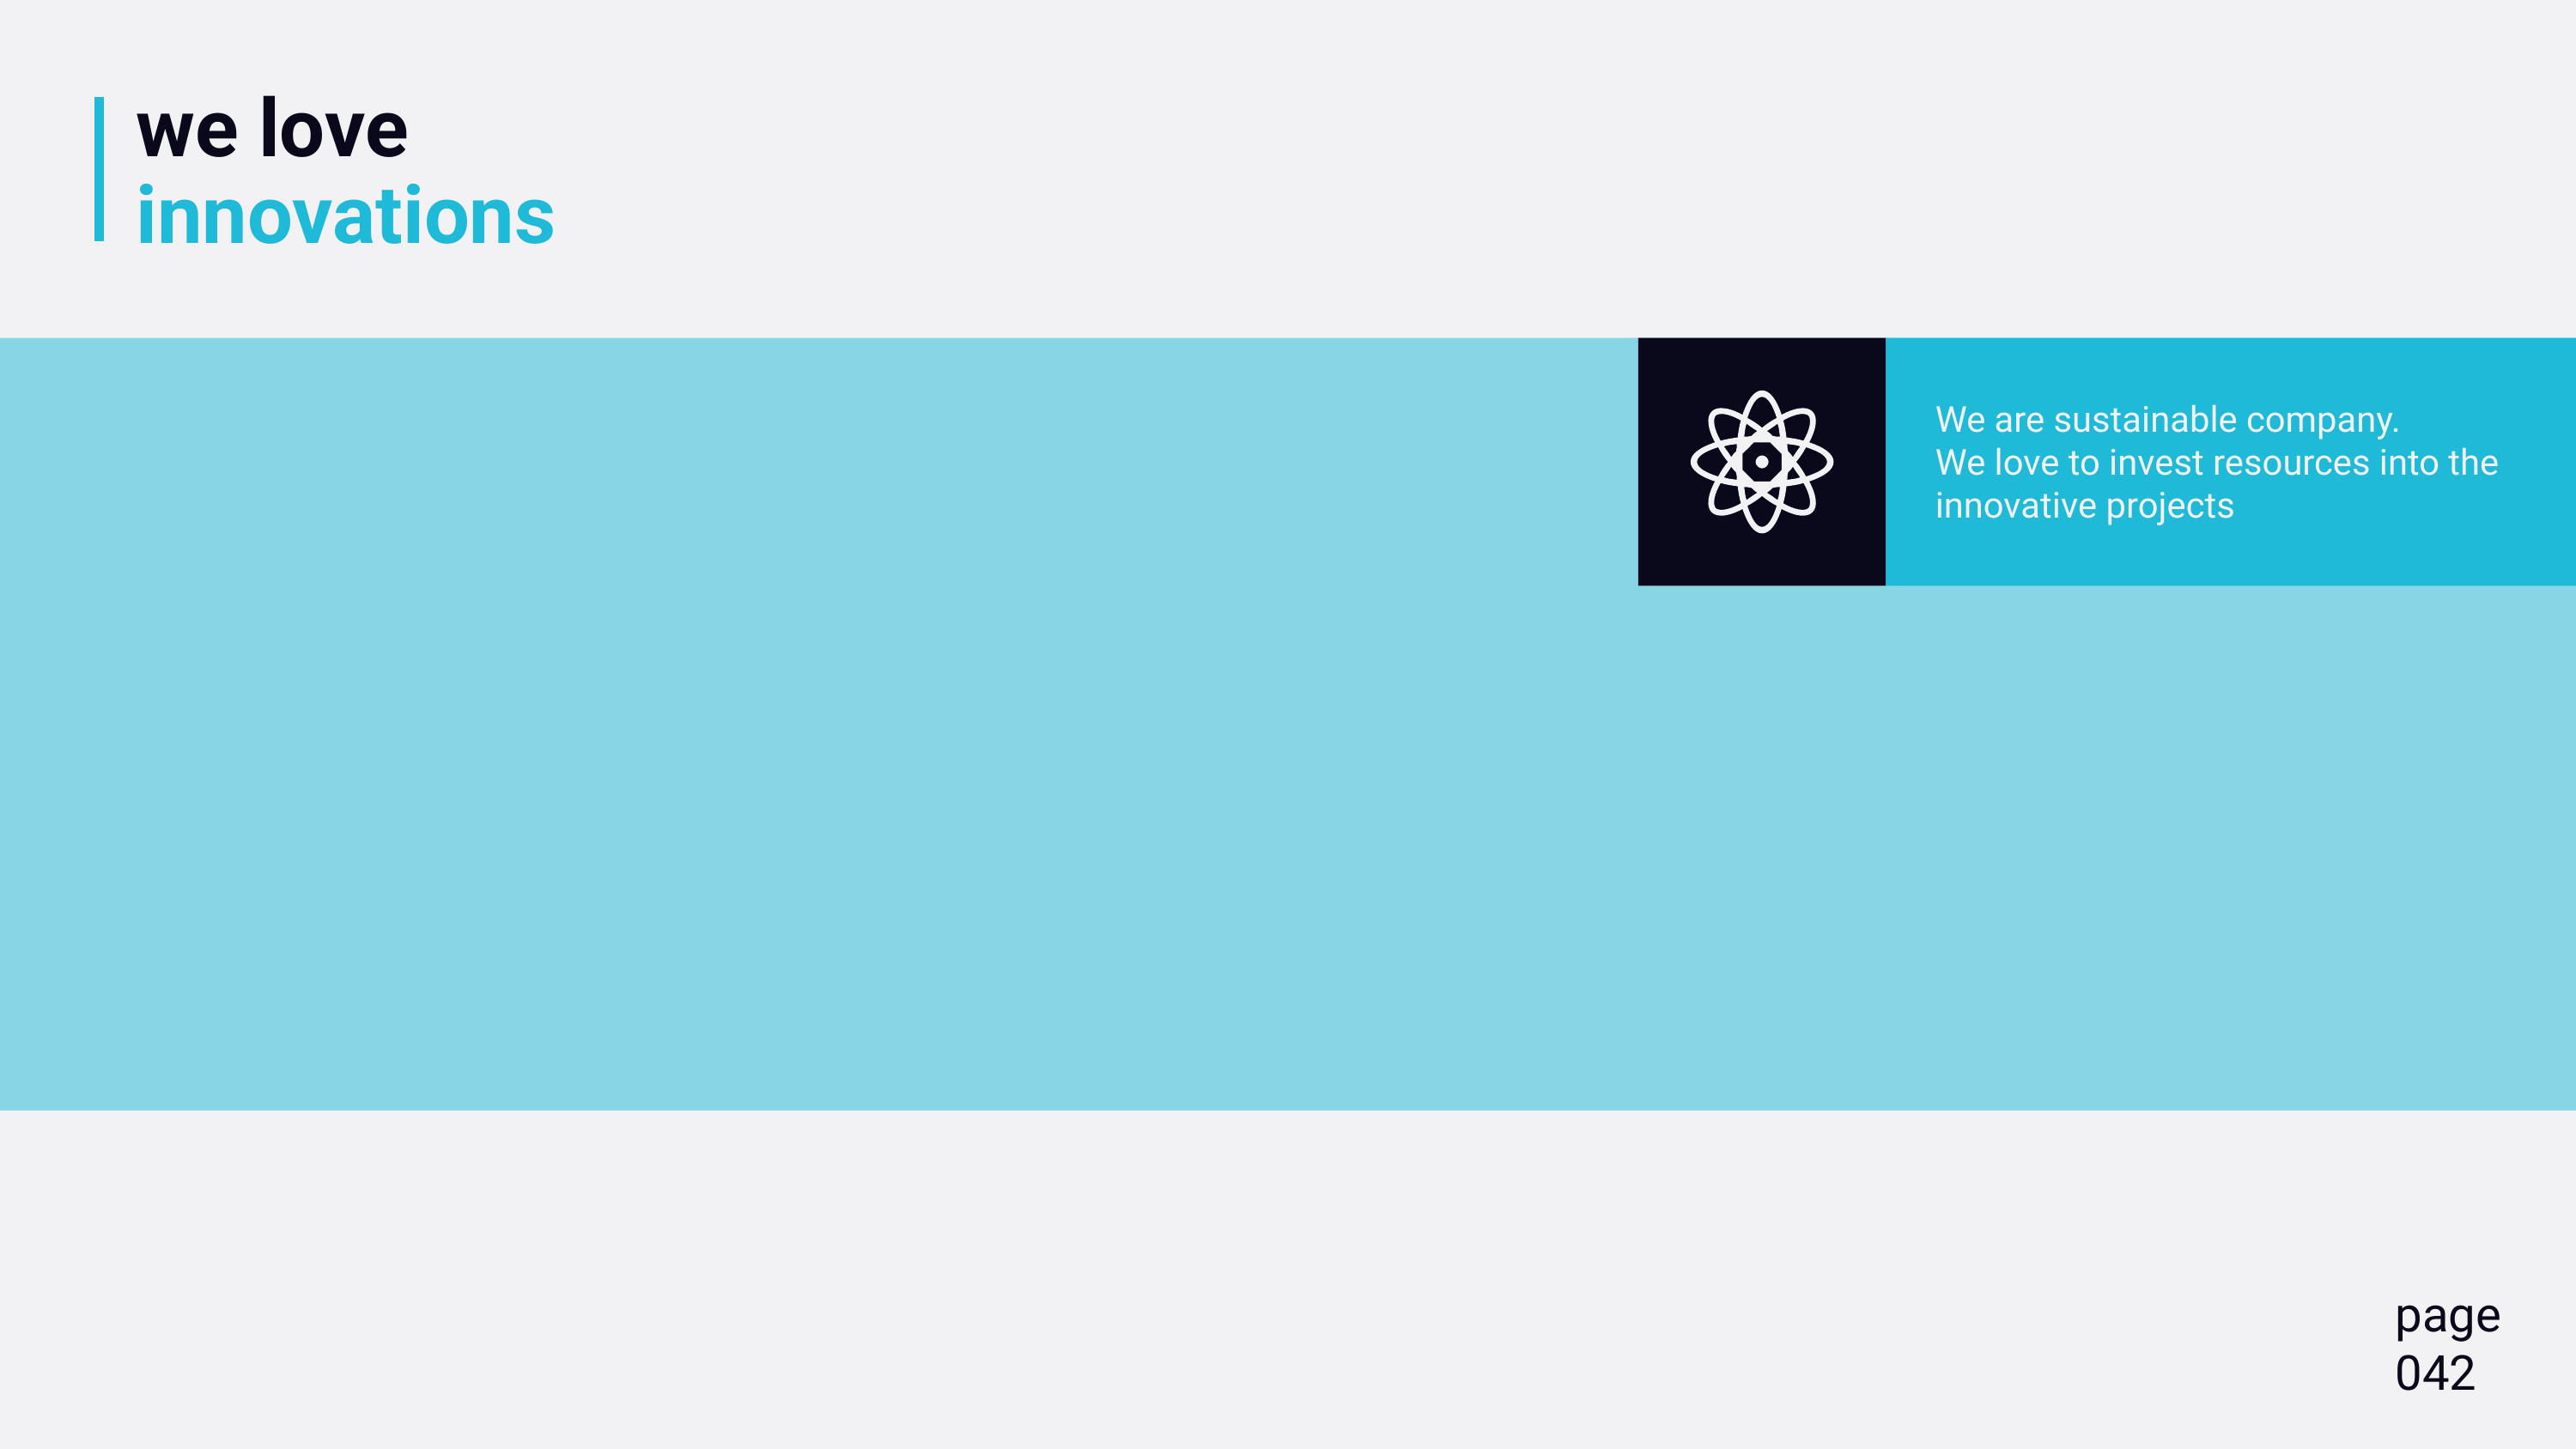

# we love innovations

We are sustainable company.
We love to invest resources into the innovative projects

page
042